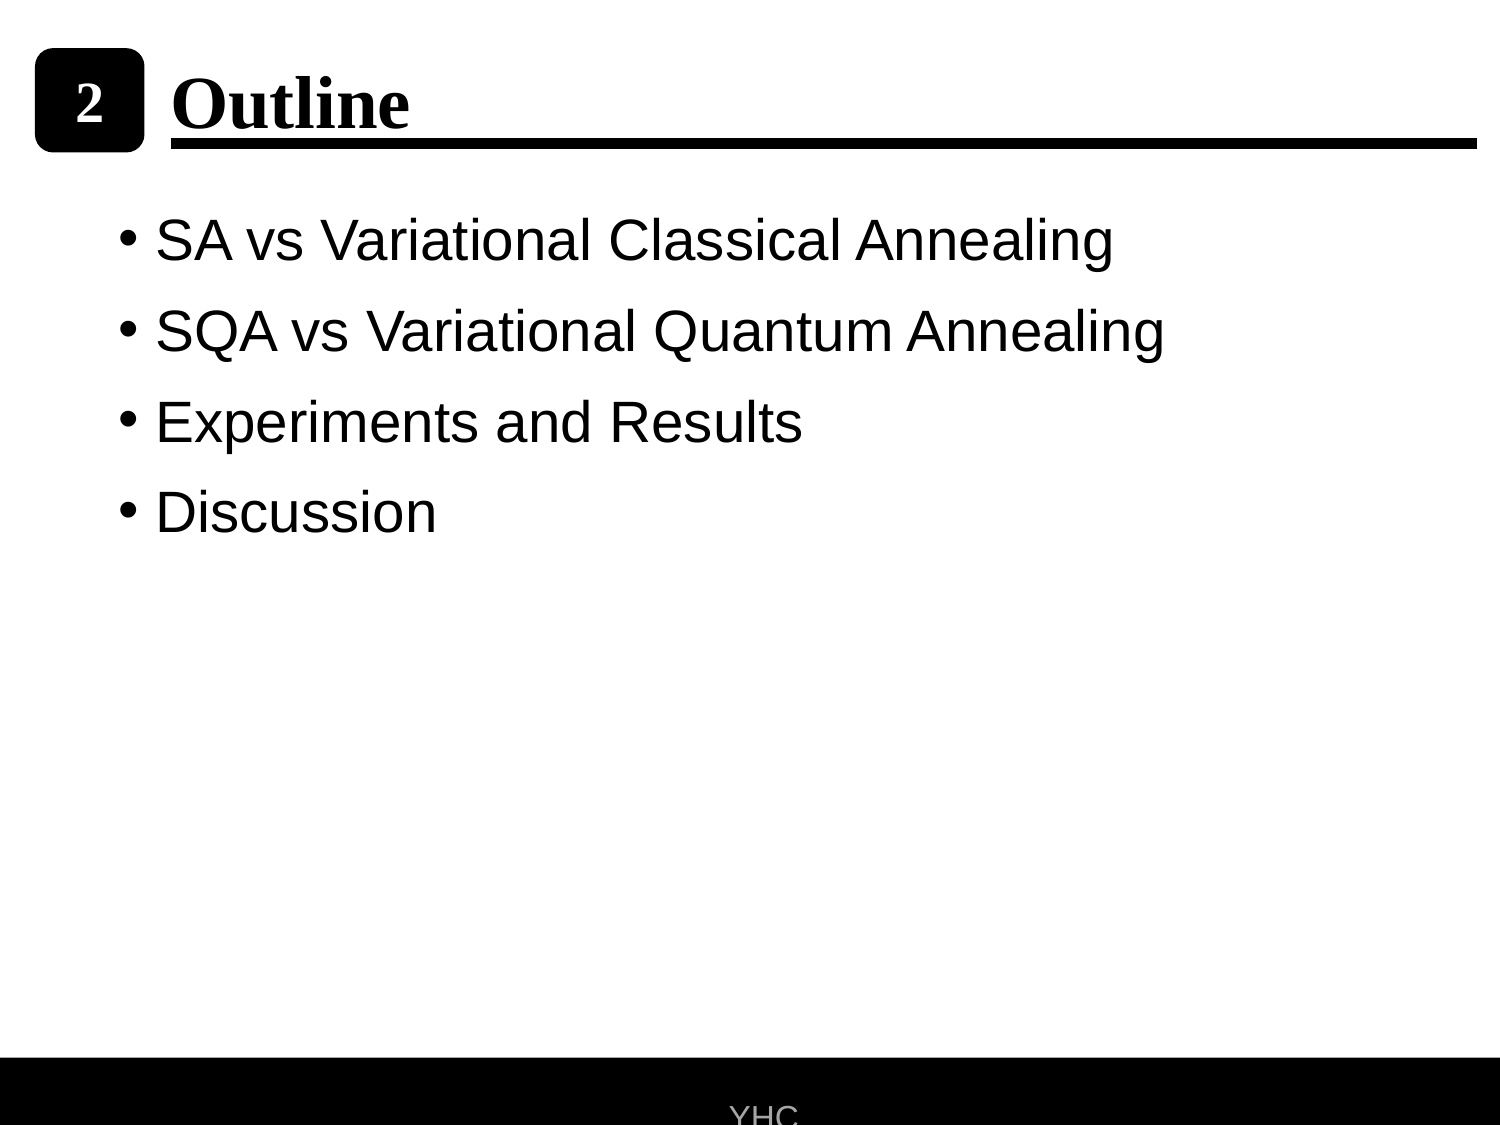

2
# Outline
SA vs Variational Classical Annealing
SQA vs Variational Quantum Annealing
Experiments and Results
Discussion